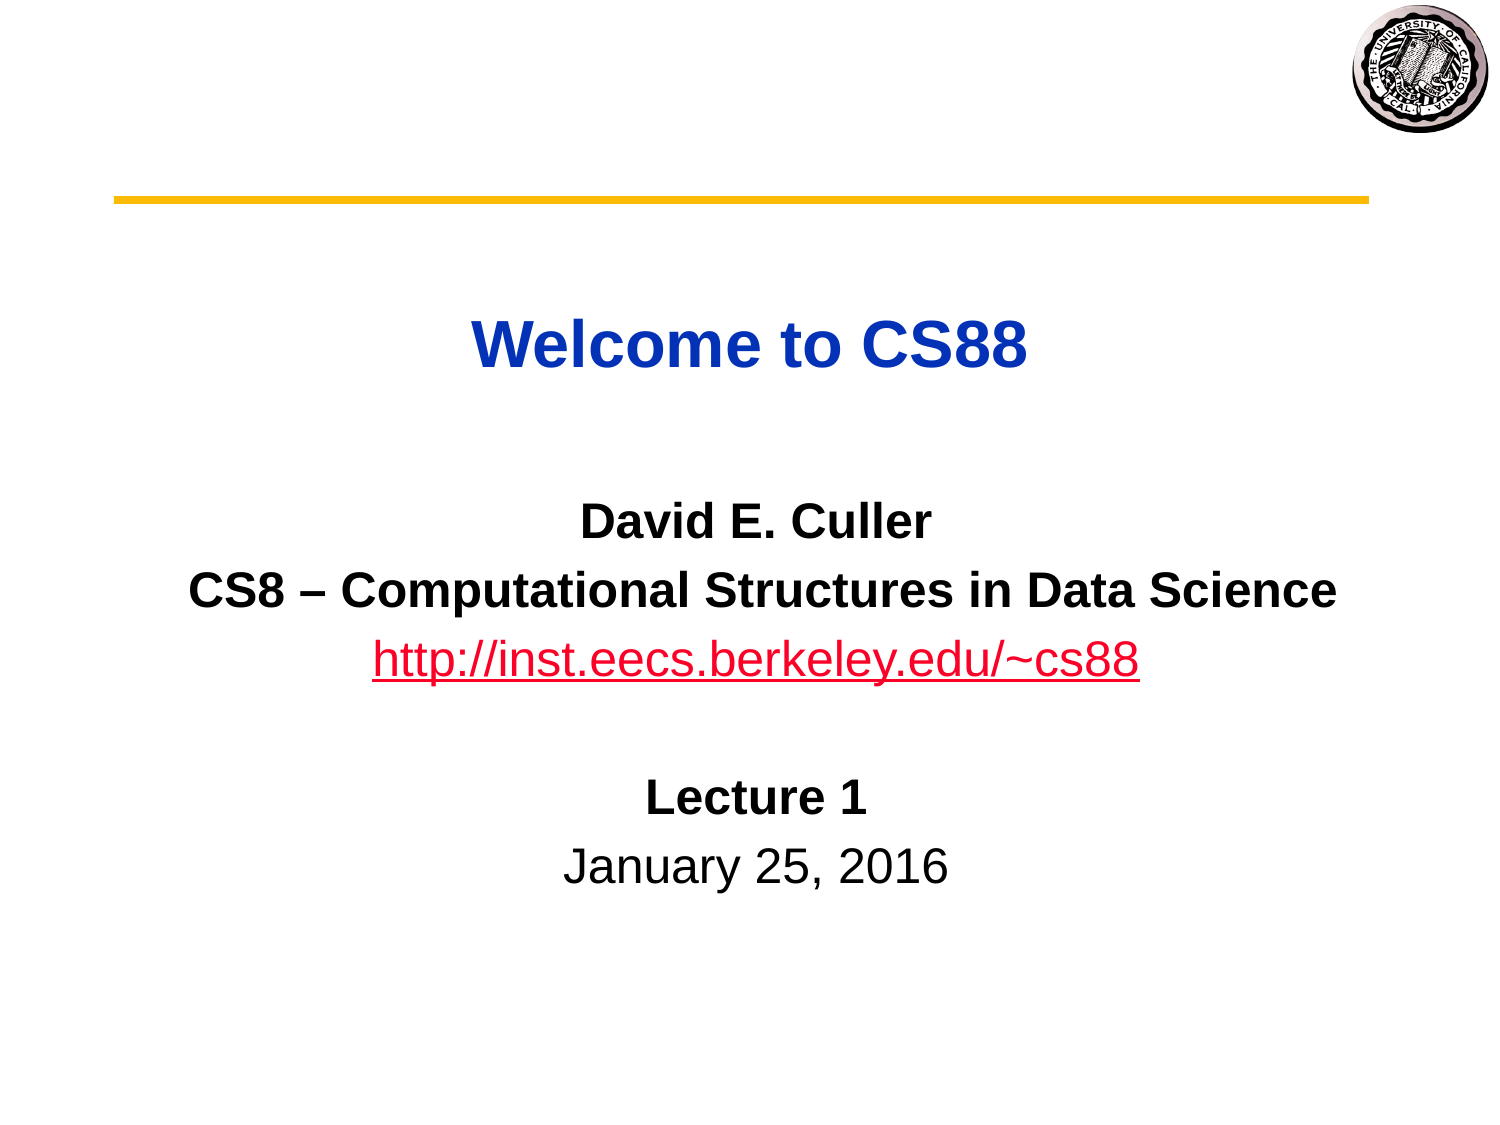

# Welcome to CS88
David E. Culler
 CS8 – Computational Structures in Data Science
http://inst.eecs.berkeley.edu/~cs88

Lecture 1
January 25, 2016